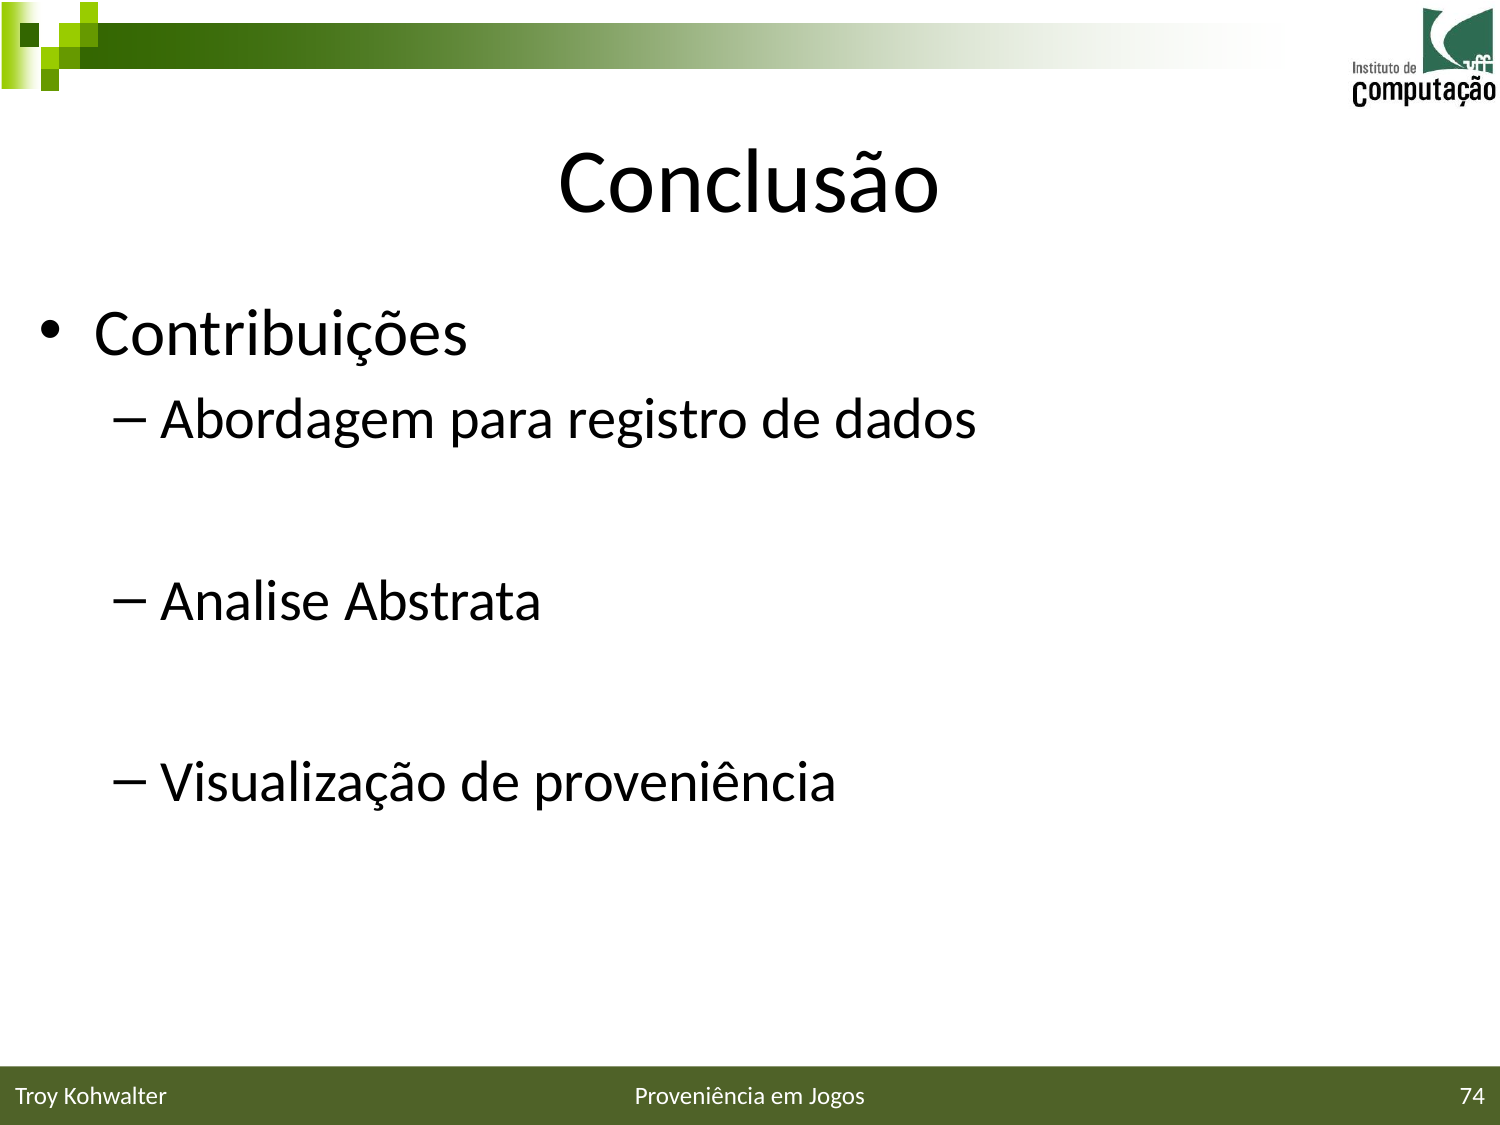

# Conclusão
Contribuições
Abordagem para registro de dados

Analise Abstrata

Visualização de proveniência

Troy Kohwalter
Proveniência em Jogos
74